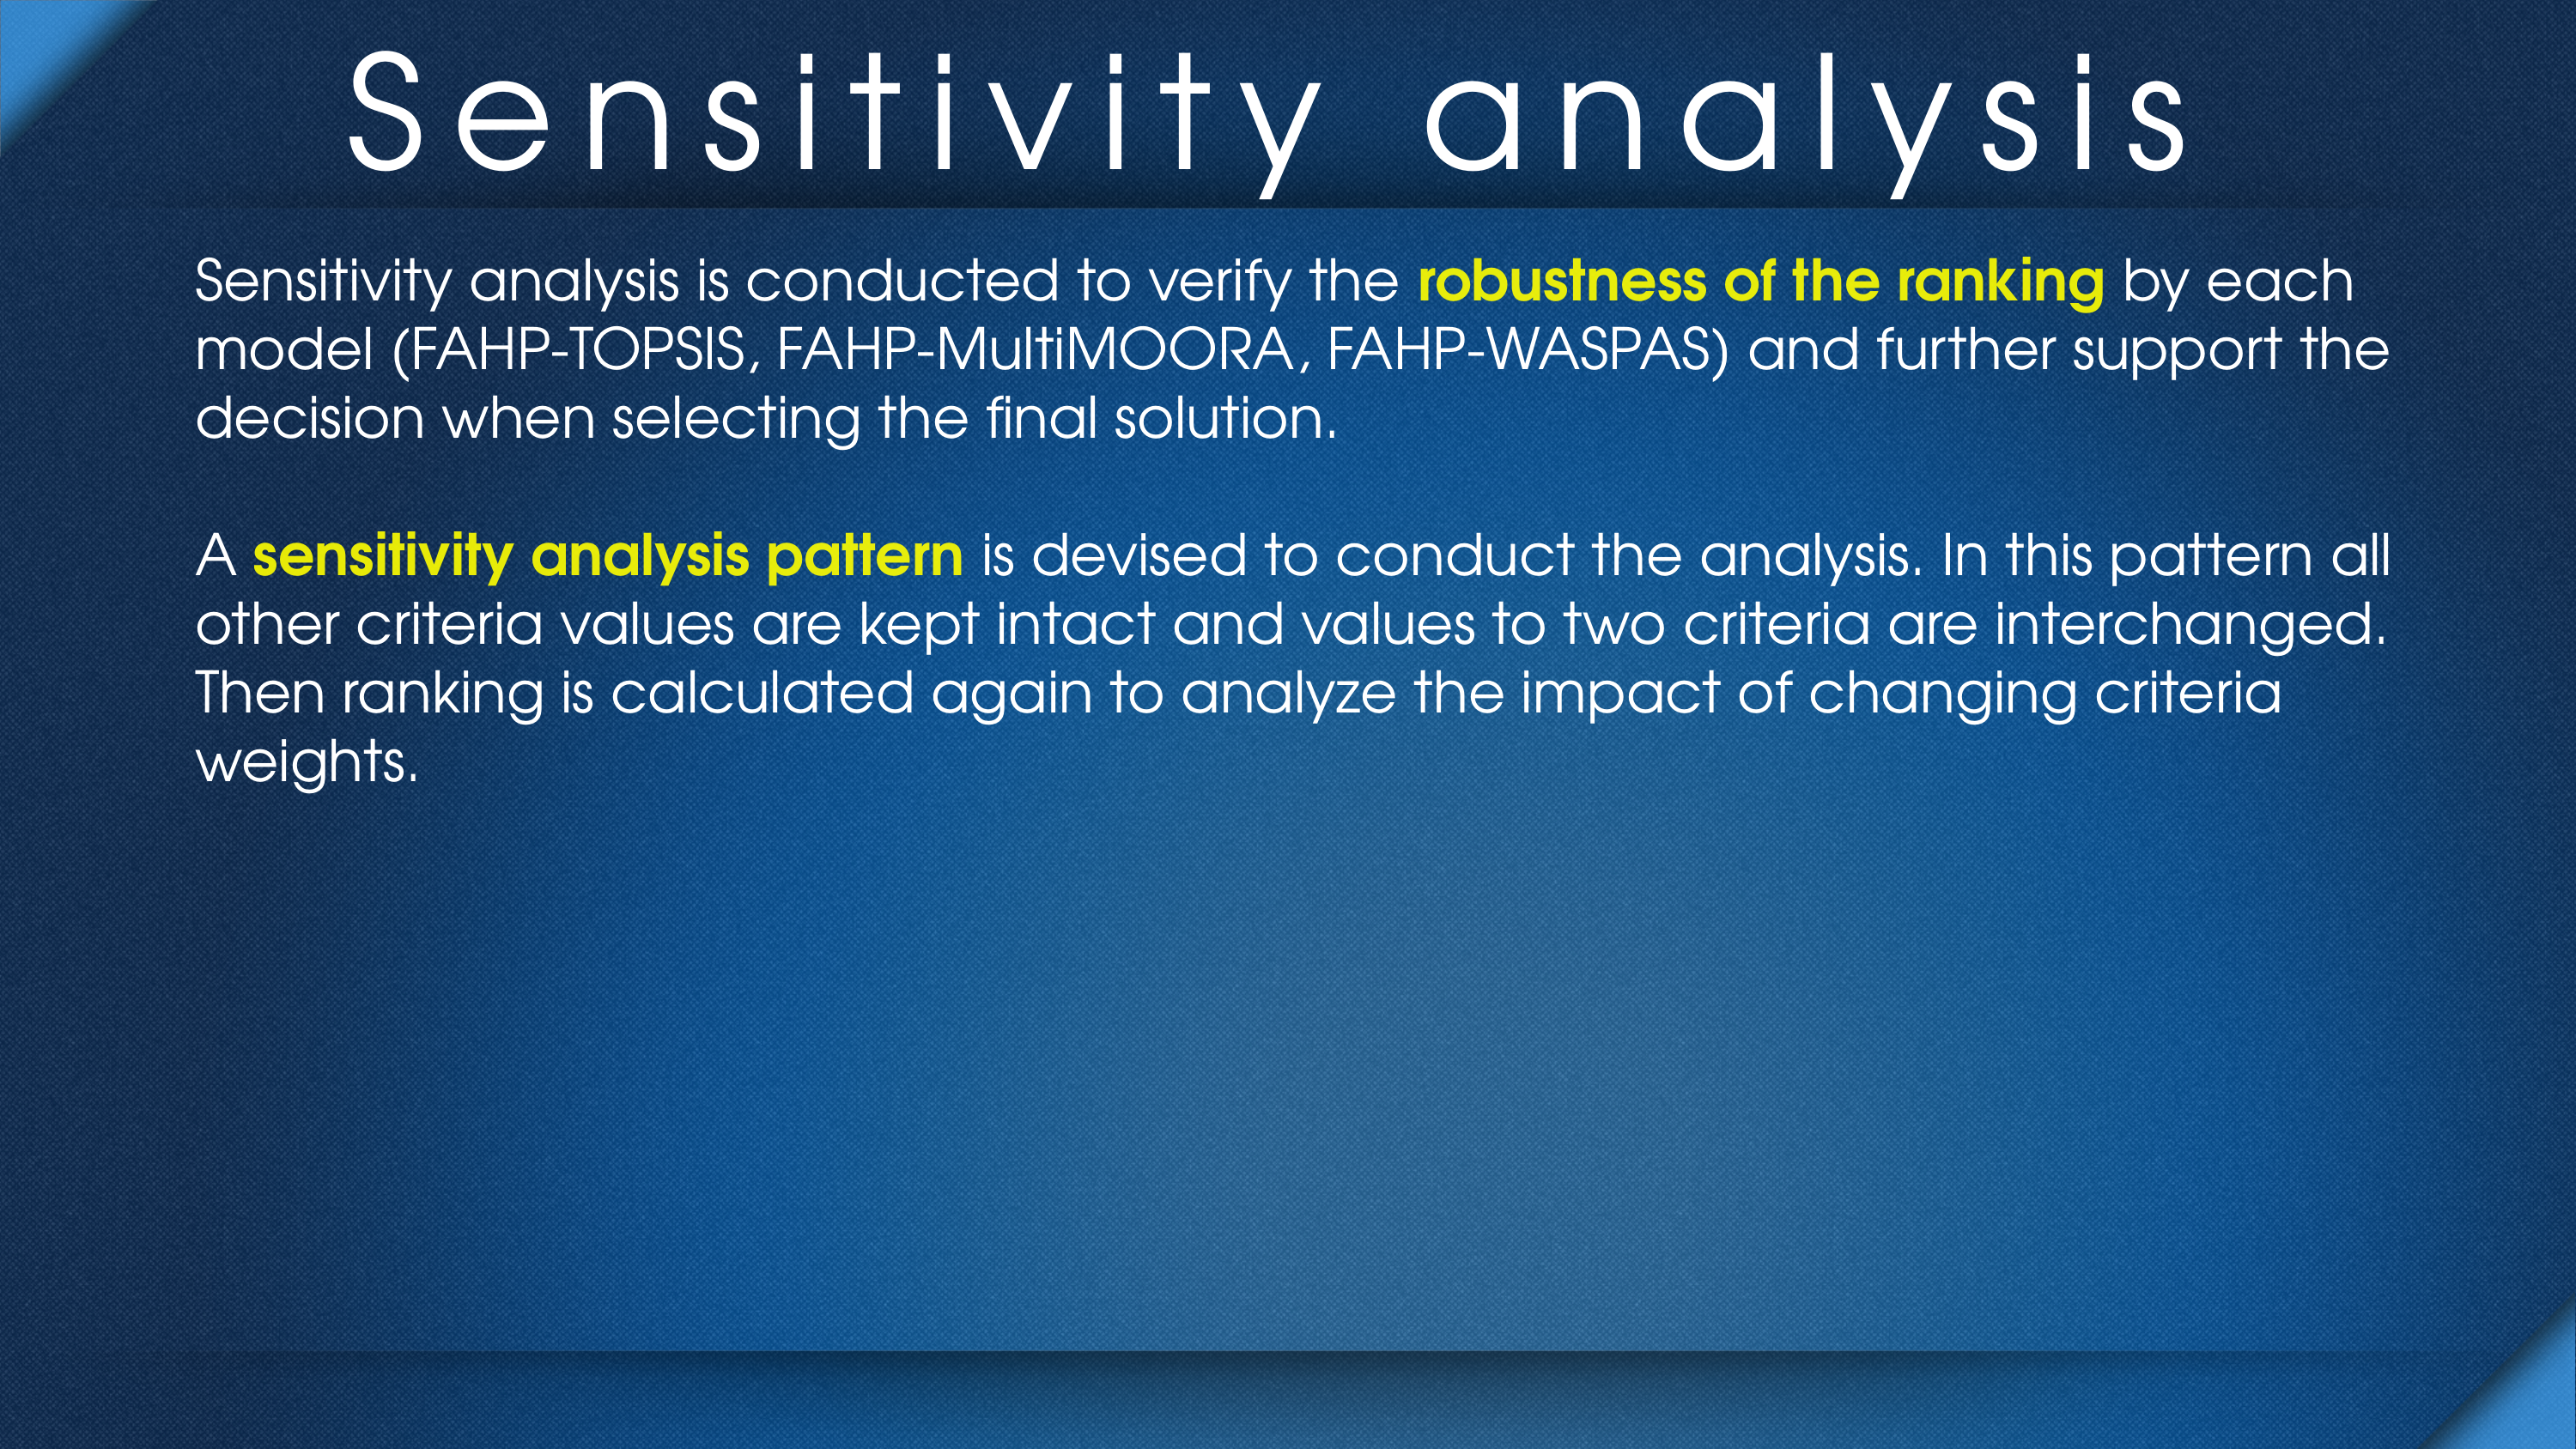

# Sensitivity analysis
Sensitivity analysis is conducted to verify the robustness of the ranking by each model (FAHP-TOPSIS, FAHP-MultiMOORA, FAHP-WASPAS) and further support the decision when selecting the final solution.

A sensitivity analysis pattern is devised to conduct the analysis. In this pattern all other criteria values are kept intact and values to two criteria are interchanged. Then ranking is calculated again to analyze the impact of changing criteria weights.